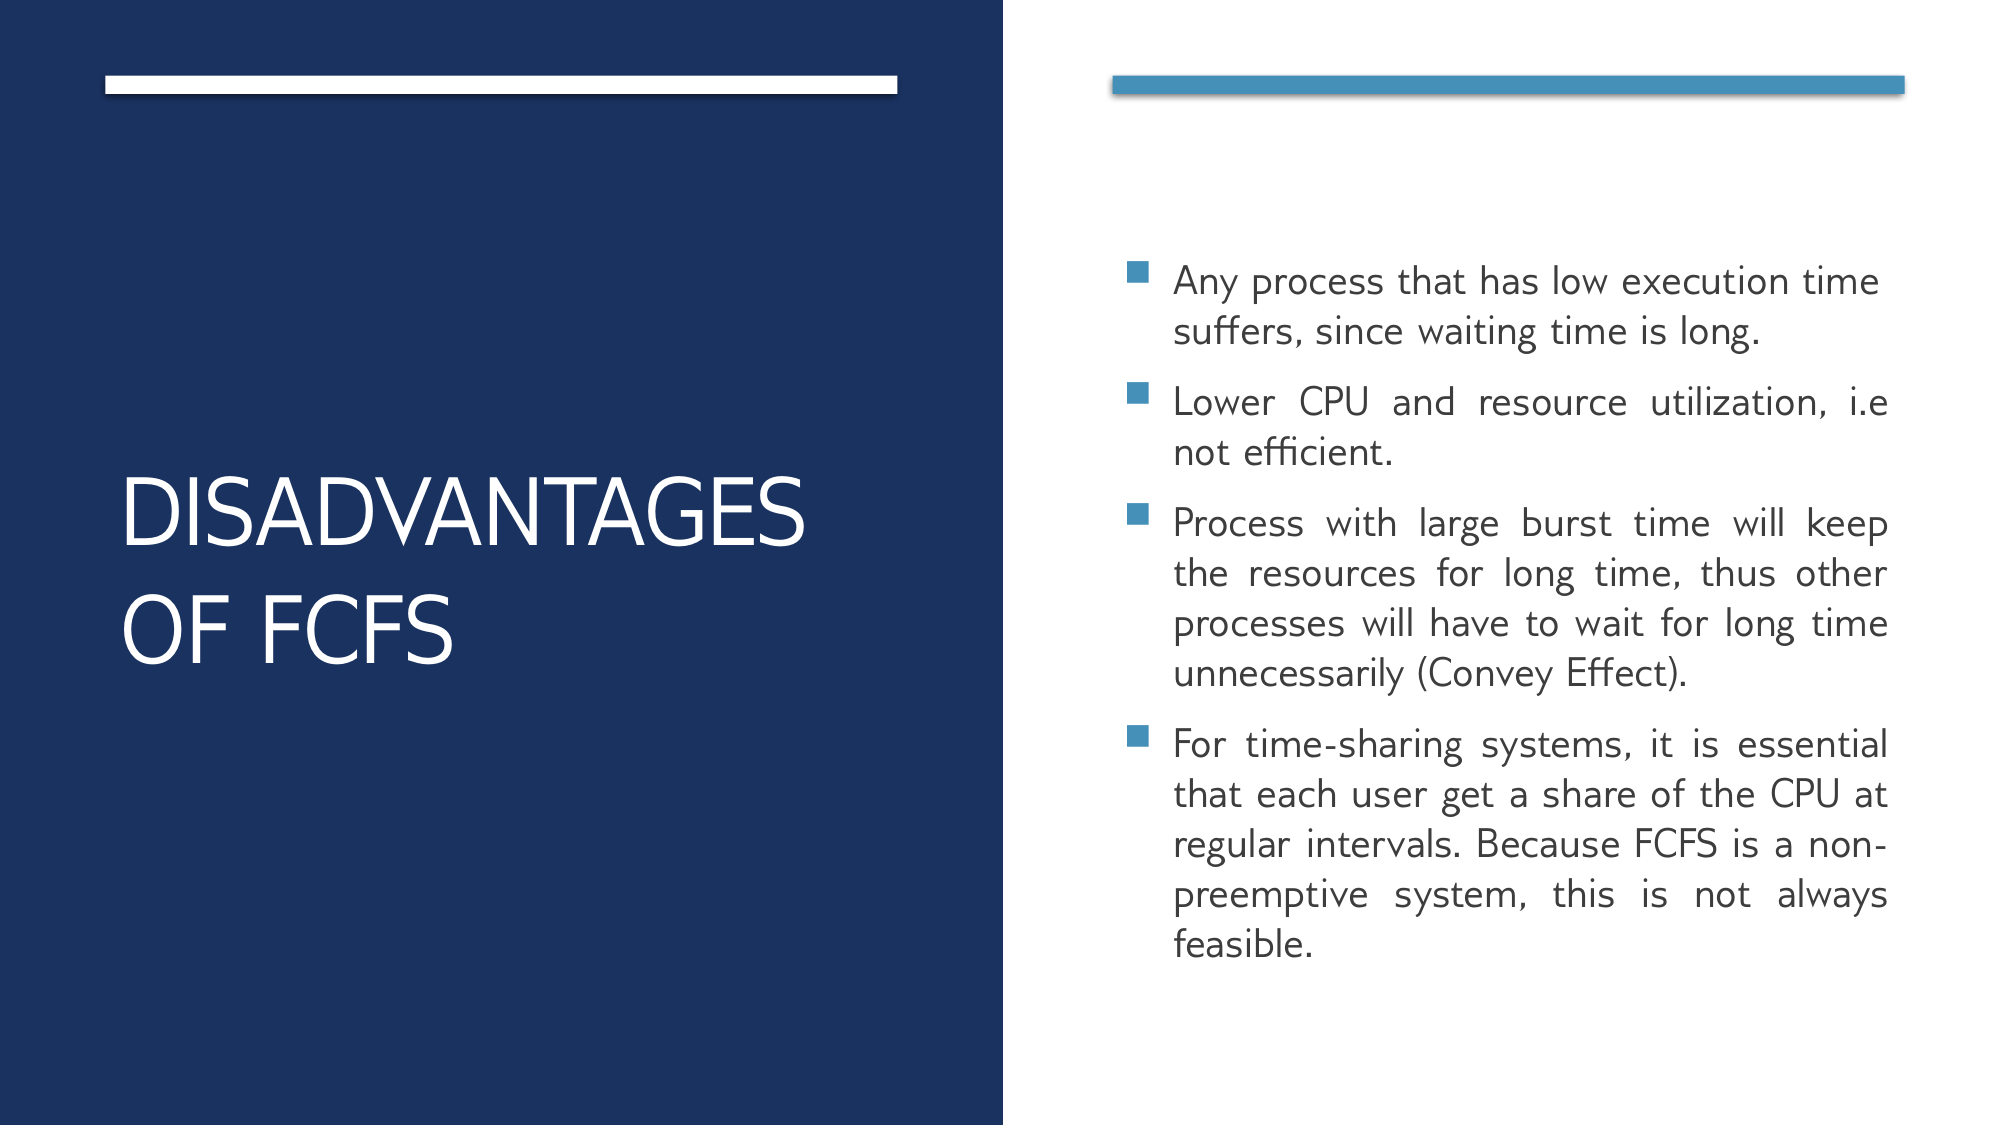

# Disadvantages of fcfs
Any process that has low execution time suffers, since waiting time is long.
Lower CPU and resource utilization, i.e not efficient.
Process with large burst time will keep the resources for long time, thus other processes will have to wait for long time unnecessarily (Convey Effect).
For time-sharing systems, it is essential that each user get a share of the CPU at regular intervals. Because FCFS is a non-preemptive system, this is not always feasible.